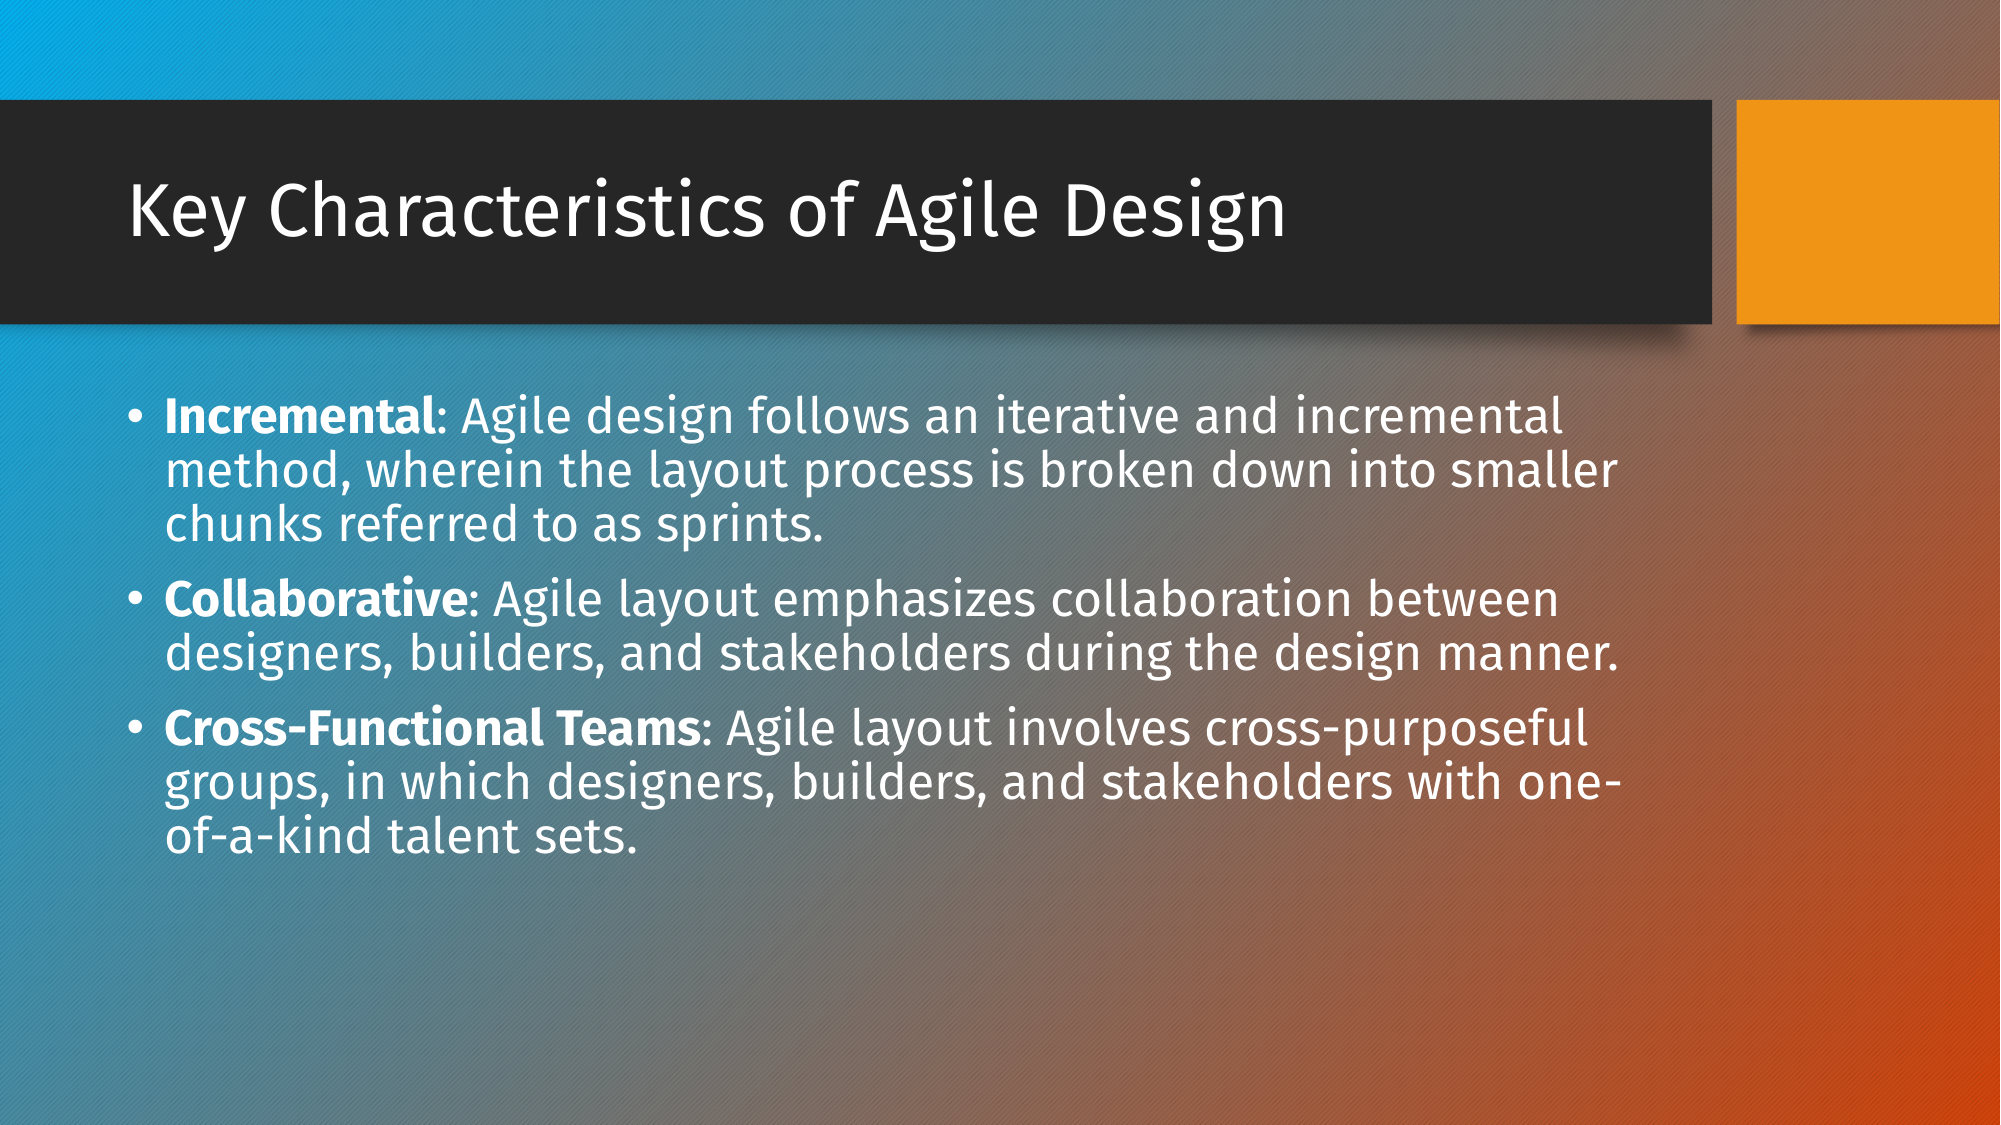

# Key Characteristics of Agile Design
Incremental: Agile design follows an iterative and incremental method, wherein the layout process is broken down into smaller chunks referred to as sprints.
Collaborative: Agile layout emphasizes collaboration between designers, builders, and stakeholders during the design manner.
Cross-Functional Teams: Agile layout involves cross-purposeful groups, in which designers, builders, and stakeholders with one-of-a-kind talent sets.